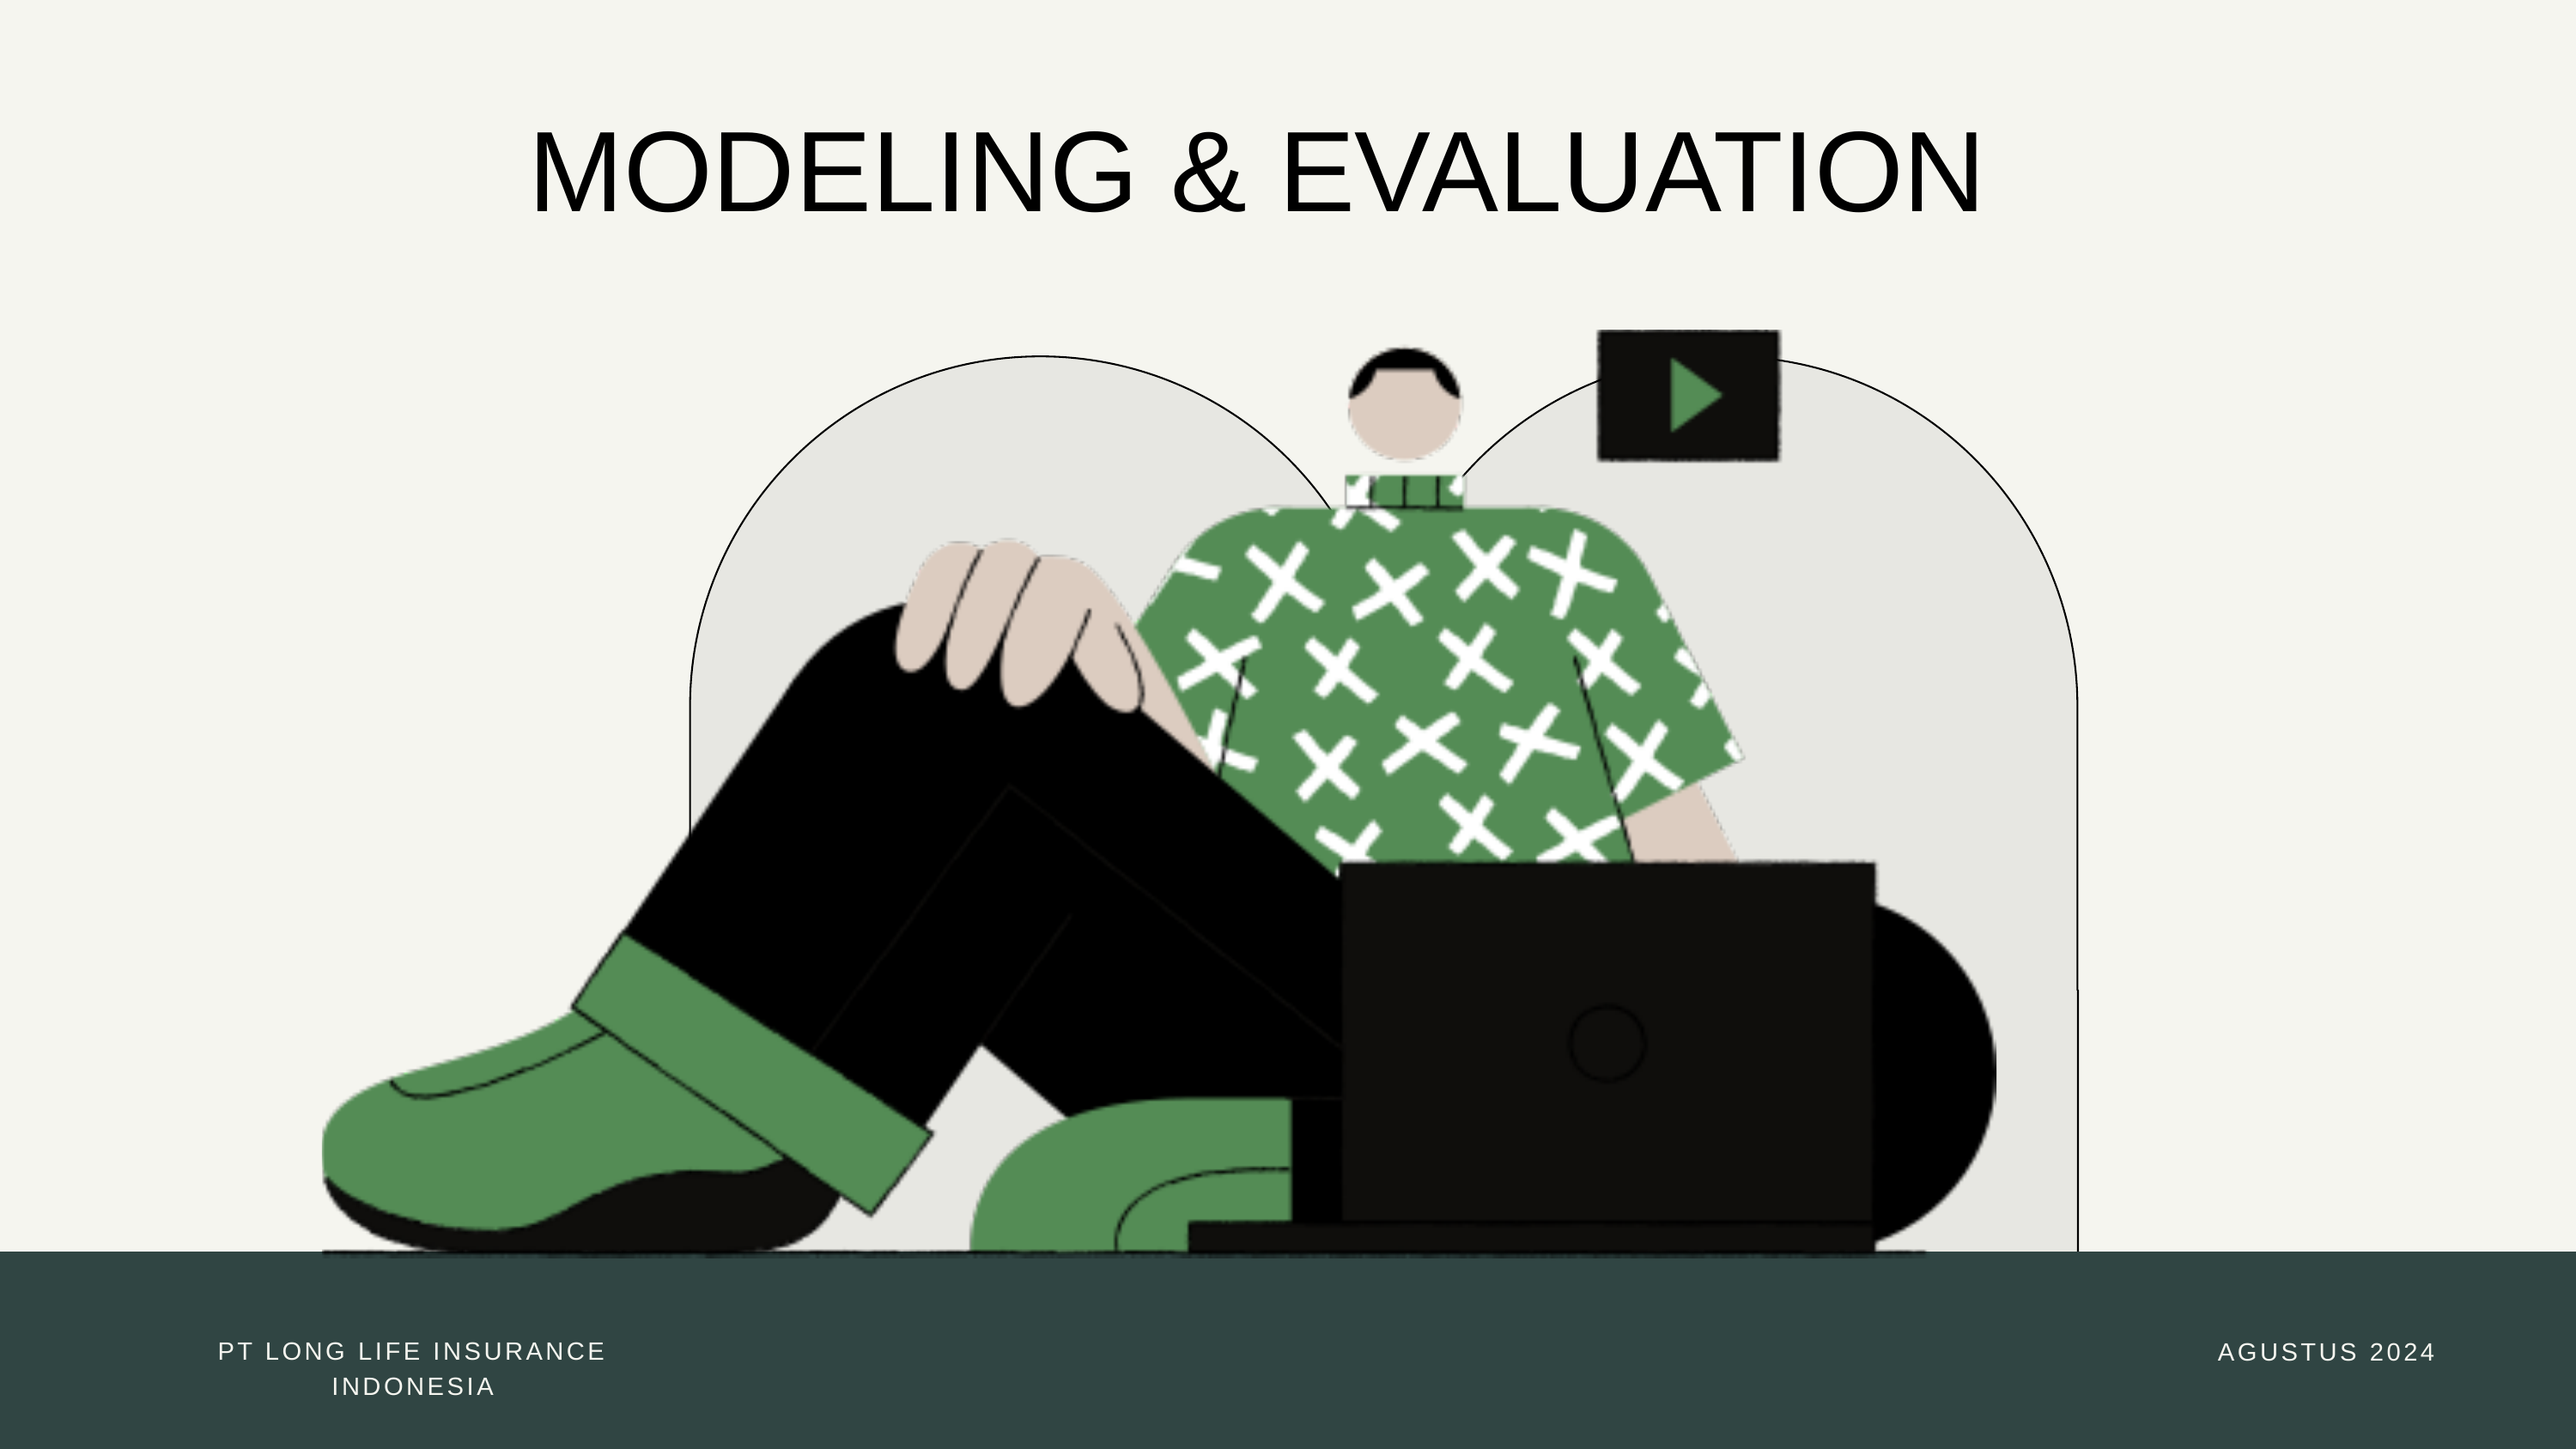

MODELING & EVALUATION

PT LONG LIFE INSURANCE INDONESIA
AGUSTUS 2024